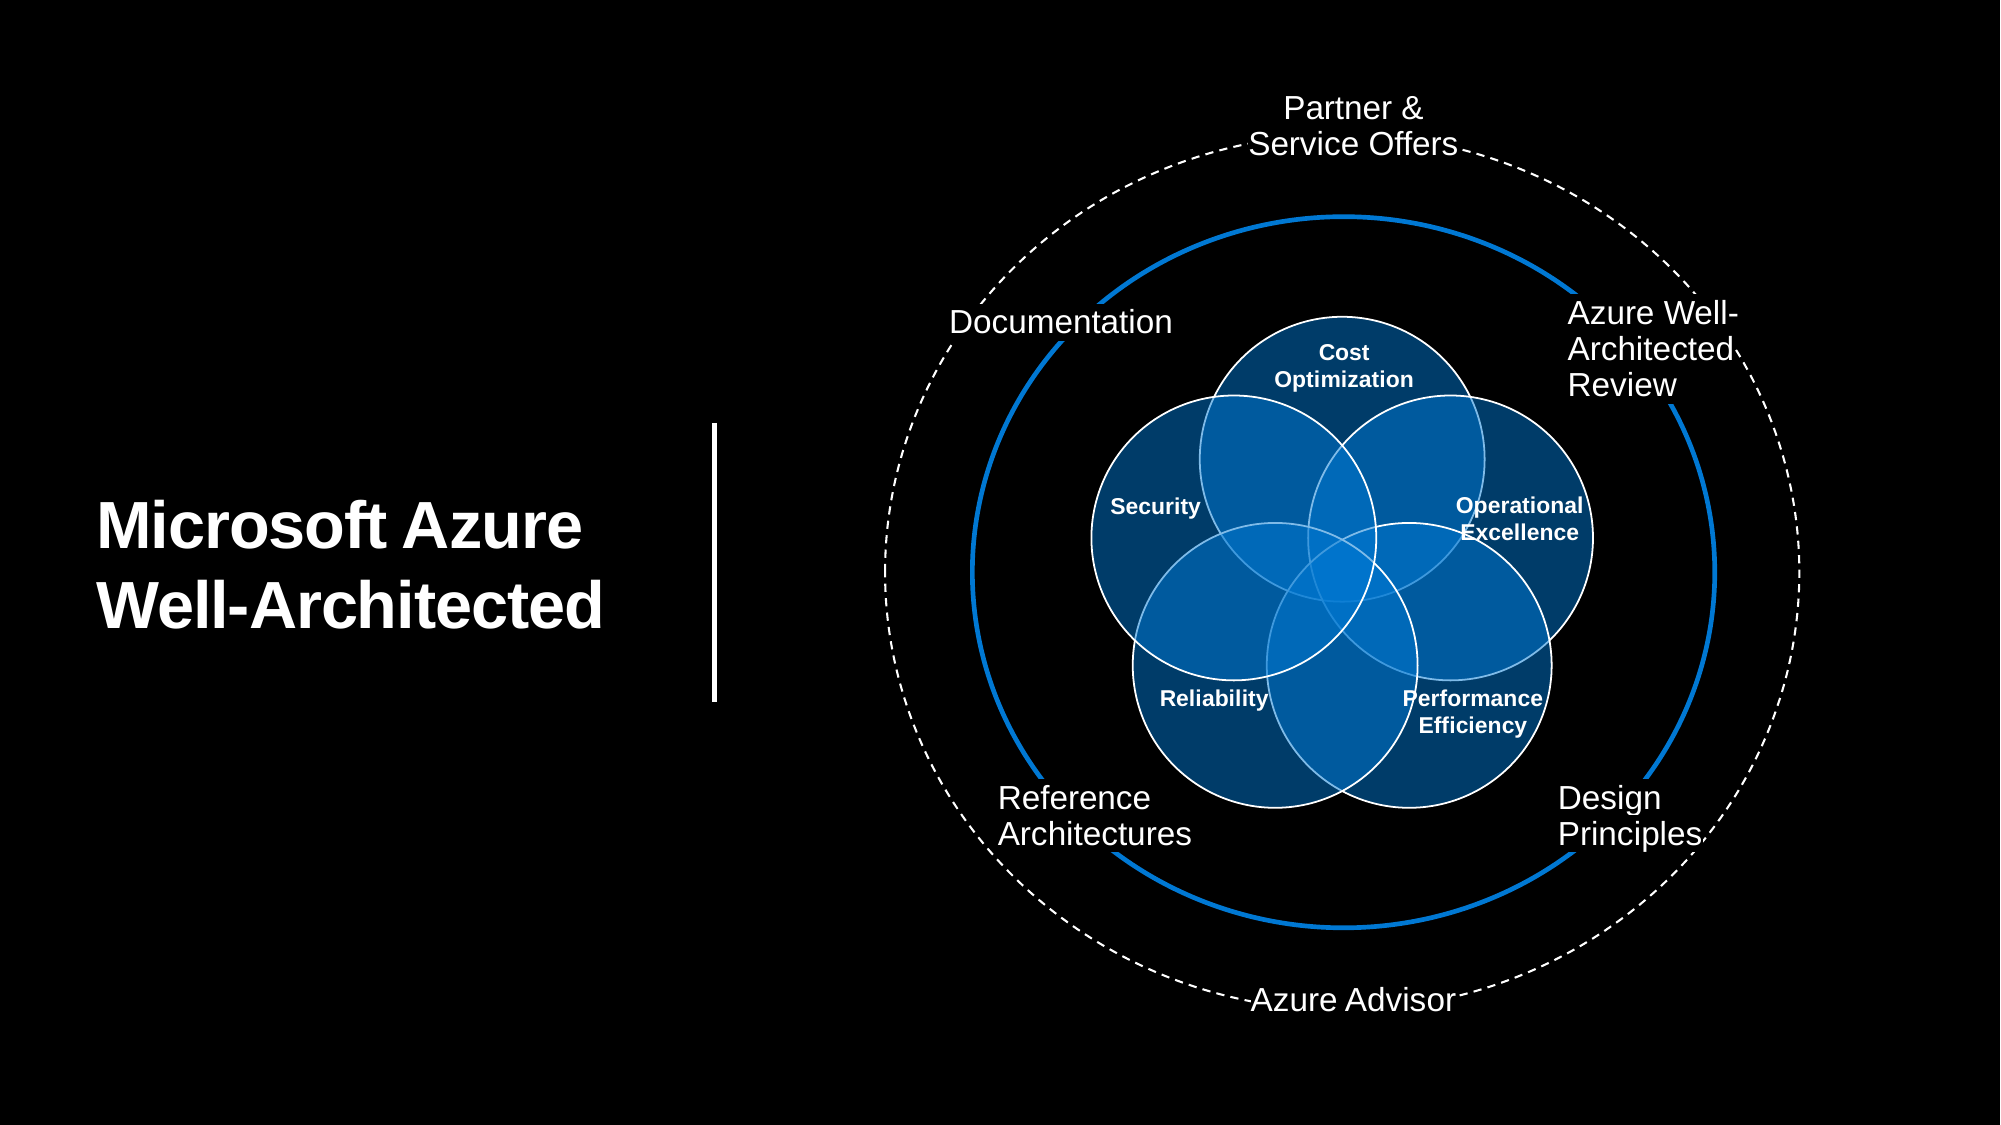

Partner &
Service Offers

# Microsoft Azure Well-Architected

Azure Well-Architected Review
Documentation
Cost Optimization
Operational
Excellence
Security
Reliability
Performance Efficiency
Reference
Architectures
Design Principles
Azure Advisor